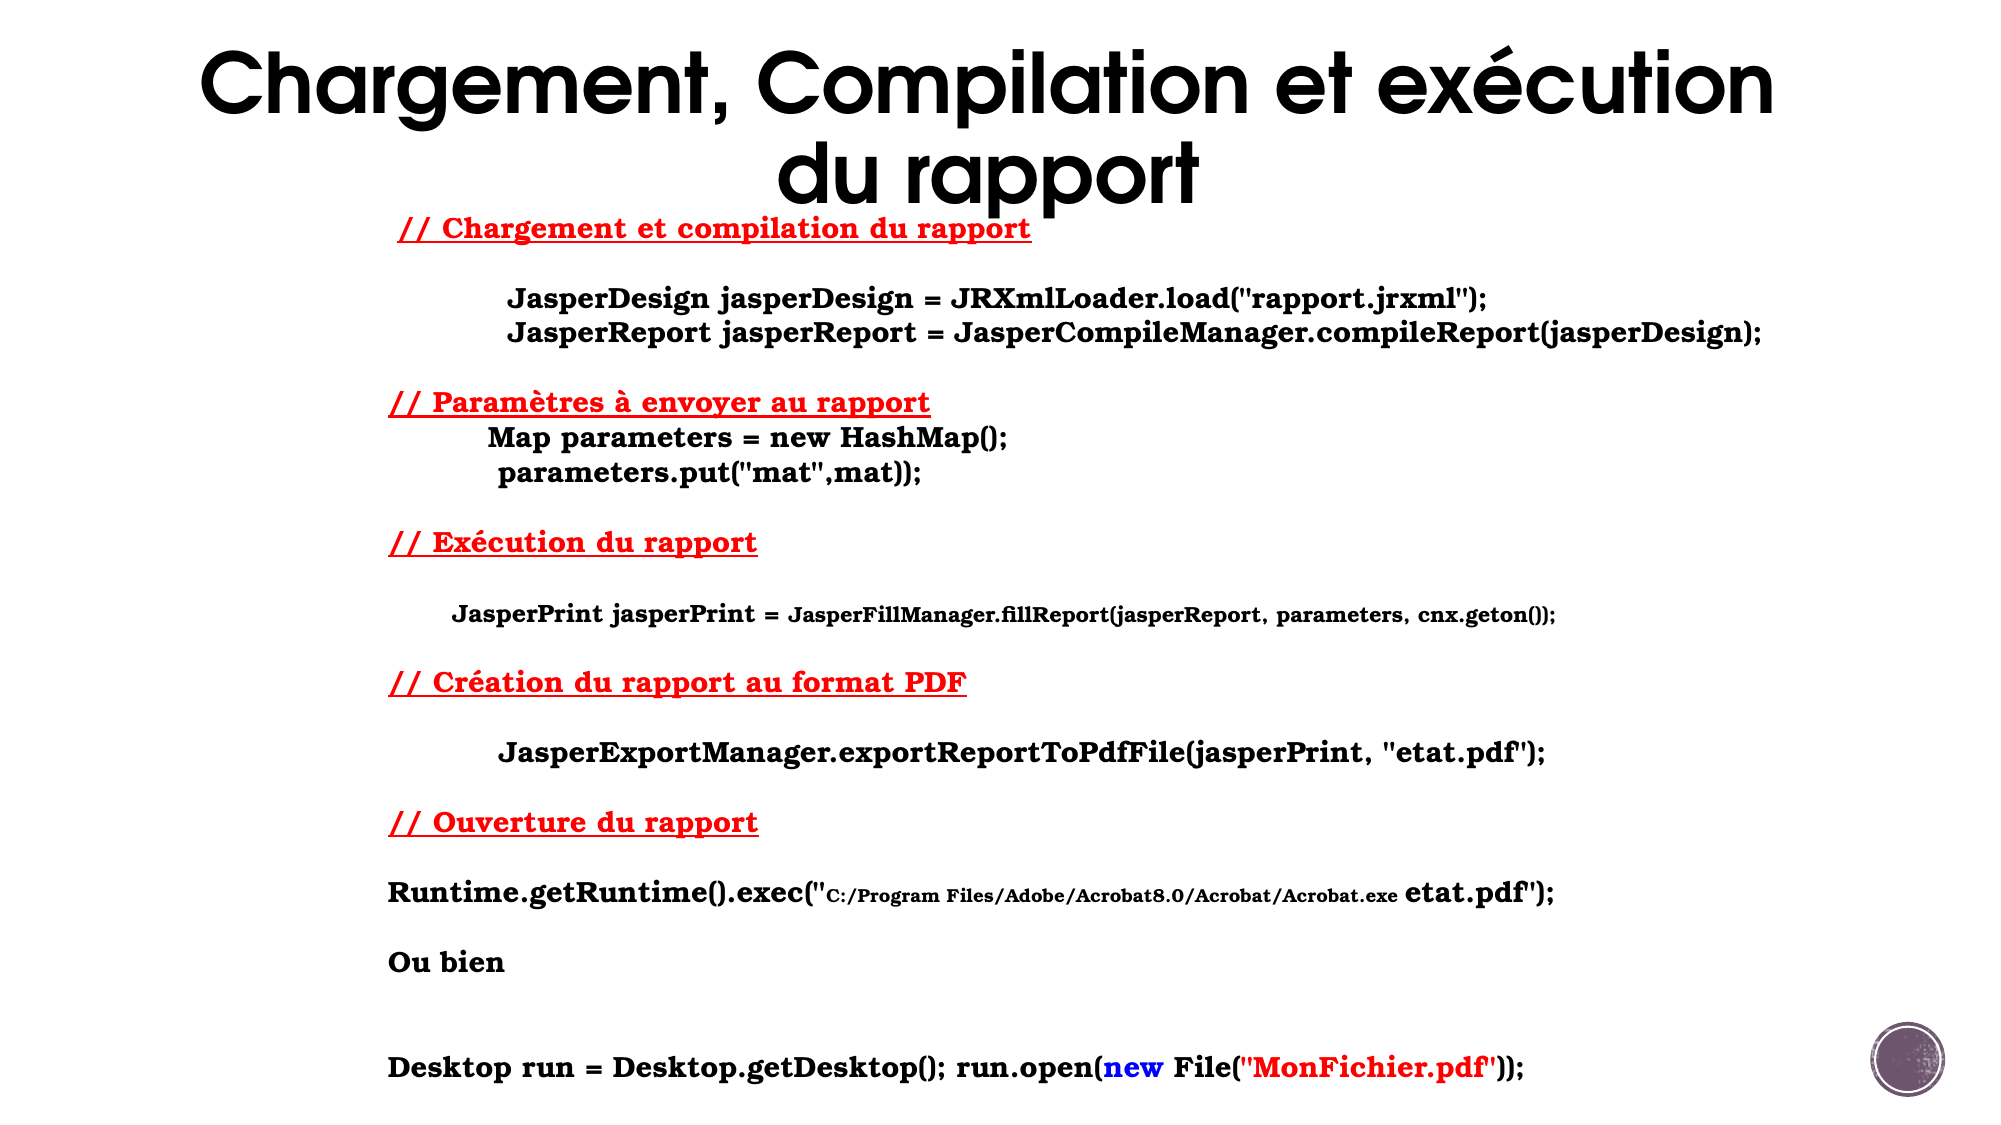

# Chargement, Compilation et exécution du rapport
 // Chargement et compilation du rapport

            JasperDesign jasperDesign = JRXmlLoader.load("rapport.jrxml");
            JasperReport jasperReport = JasperCompileManager.compileReport(jasperDesign);

// Paramètres à envoyer au rapport
          Map parameters = new HashMap();
           parameters.put("mat",mat));

// Exécution du rapport

       JasperPrint jasperPrint = JasperFillManager.fillReport(jasperReport, parameters, cnx.geton());

// Création du rapport au format PDF

            JasperExportManager.exportReportToPdfFile(jasperPrint, "etat.pdf");

// Ouverture du rapport

Runtime.getRuntime().exec("C:/Program Files/Adobe/Acrobat8.0/Acrobat/Acrobat.exe etat.pdf");

Ou bien
Desktop run = Desktop.getDesktop(); run.open(new File("MonFichier.pdf"));